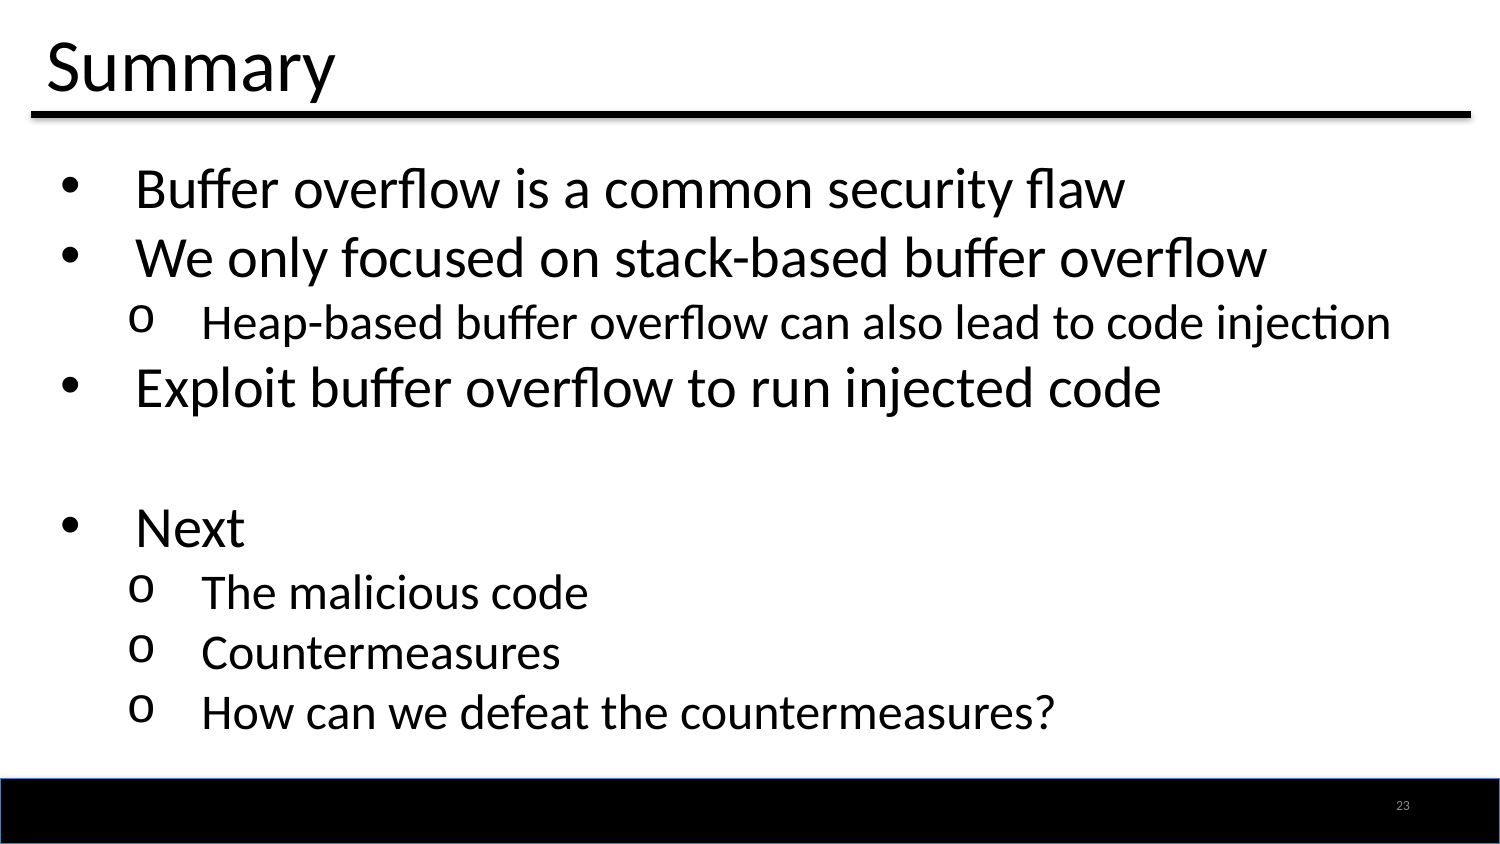

# Summary
Buffer overflow is a common security flaw
We only focused on stack-based buffer overflow
Heap-based buffer overflow can also lead to code injection
Exploit buffer overflow to run injected code

Next
The malicious code
Countermeasures
How can we defeat the countermeasures?

23